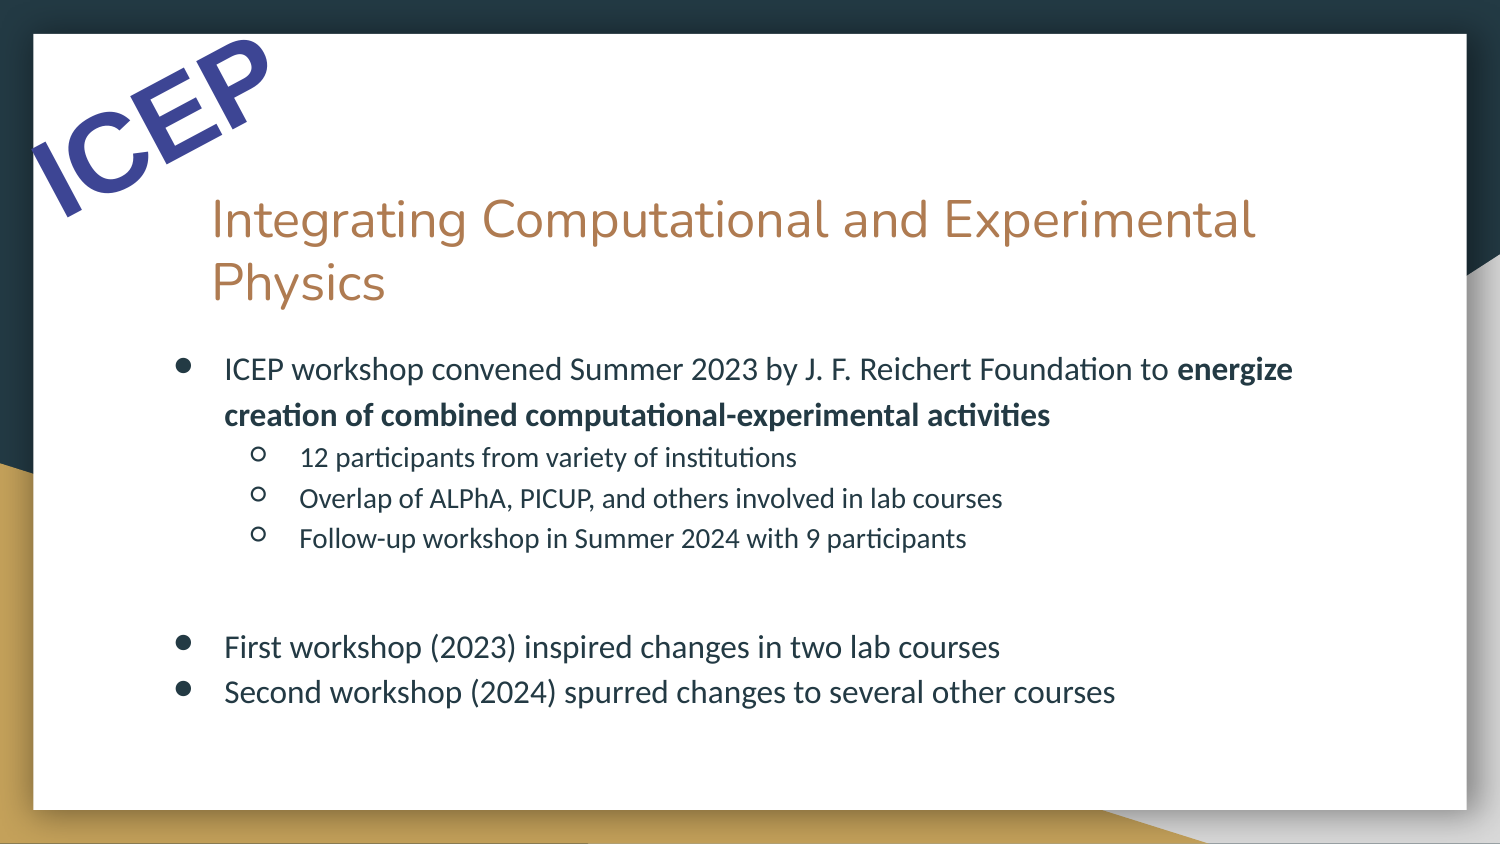

ICEP
# Integrating Computational and Experimental Physics
ICEP workshop convened Summer 2023 by J. F. Reichert Foundation to energize creation of combined computational-experimental activities
12 participants from variety of institutions
Overlap of ALPhA, PICUP, and others involved in lab courses
Follow-up workshop in Summer 2024 with 9 participants

First workshop (2023) inspired changes in two lab courses
Second workshop (2024) spurred changes to several other courses